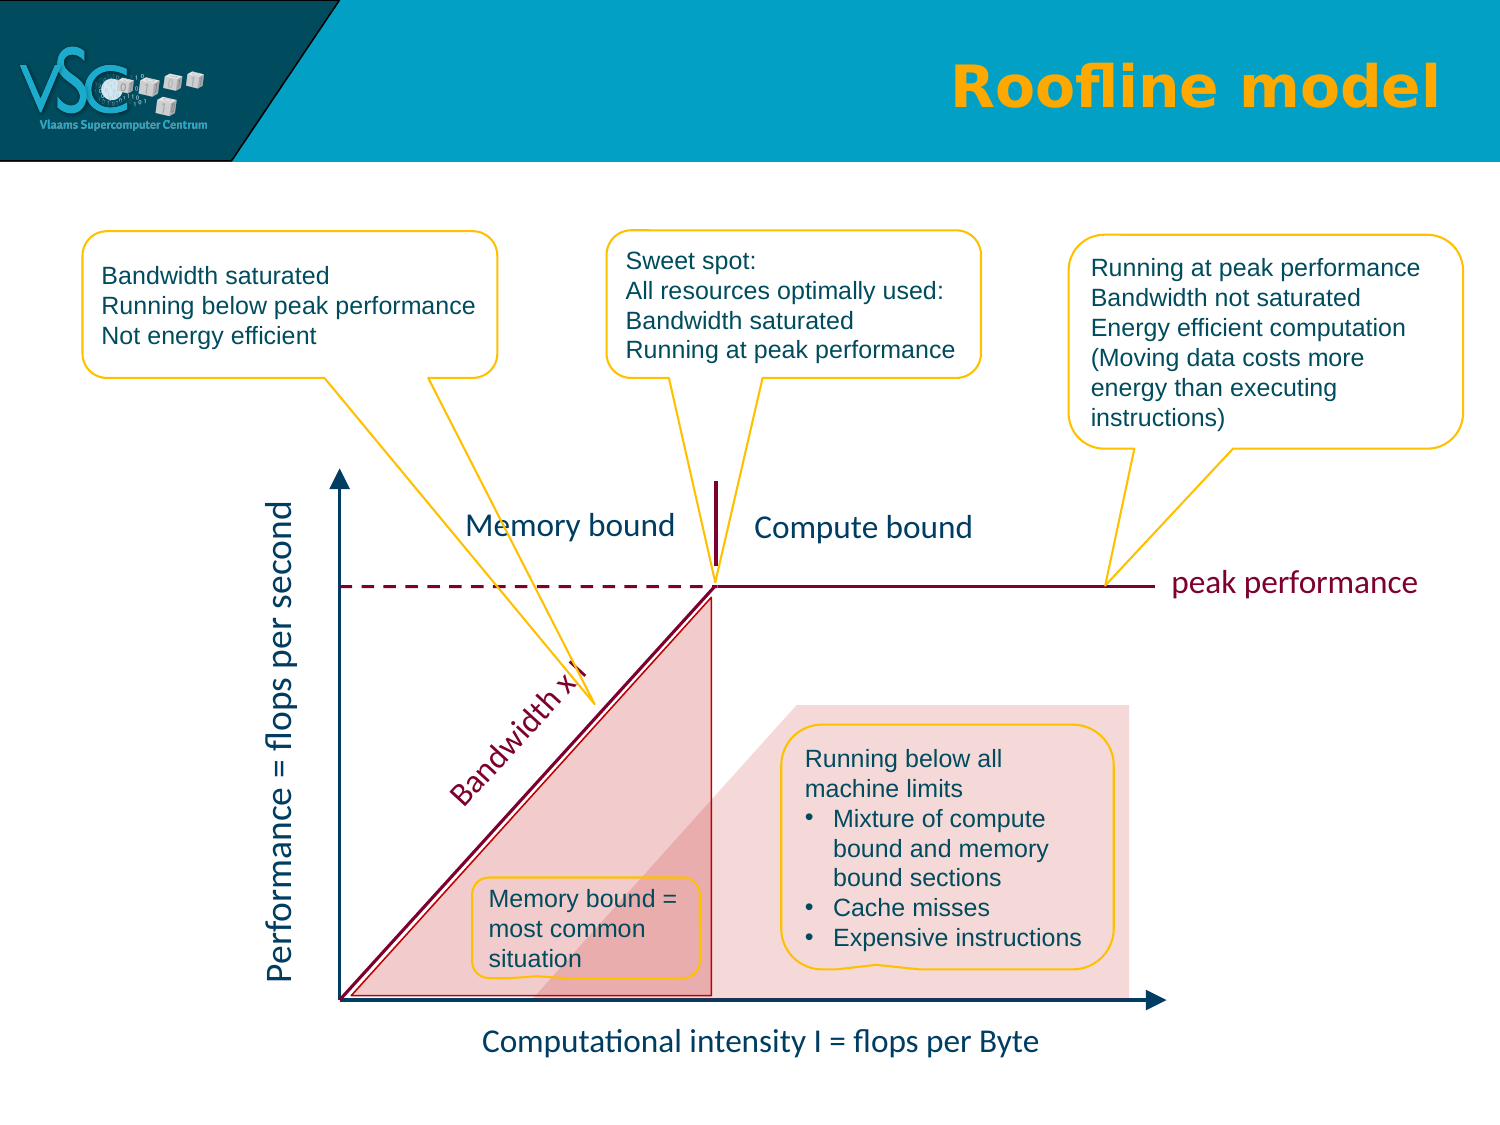

# Roofline model
Sweet spot:
All resources optimally used:
Bandwidth saturated
Running at peak performance
Bandwidth saturated
Running below peak performance
Not energy efficient
Running at peak performance Bandwidth not saturated
Energy efficient computation
(Moving data costs more energy than executing instructions)
Memory bound
Compute bound
peak performance

Bandwidth x I

Performance = flops per second
Running below all machine limits
Mixture of compute bound and memory bound sections
Cache misses
Expensive instructions
Memory bound = most common situation
Computational intensity I = flops per Byte